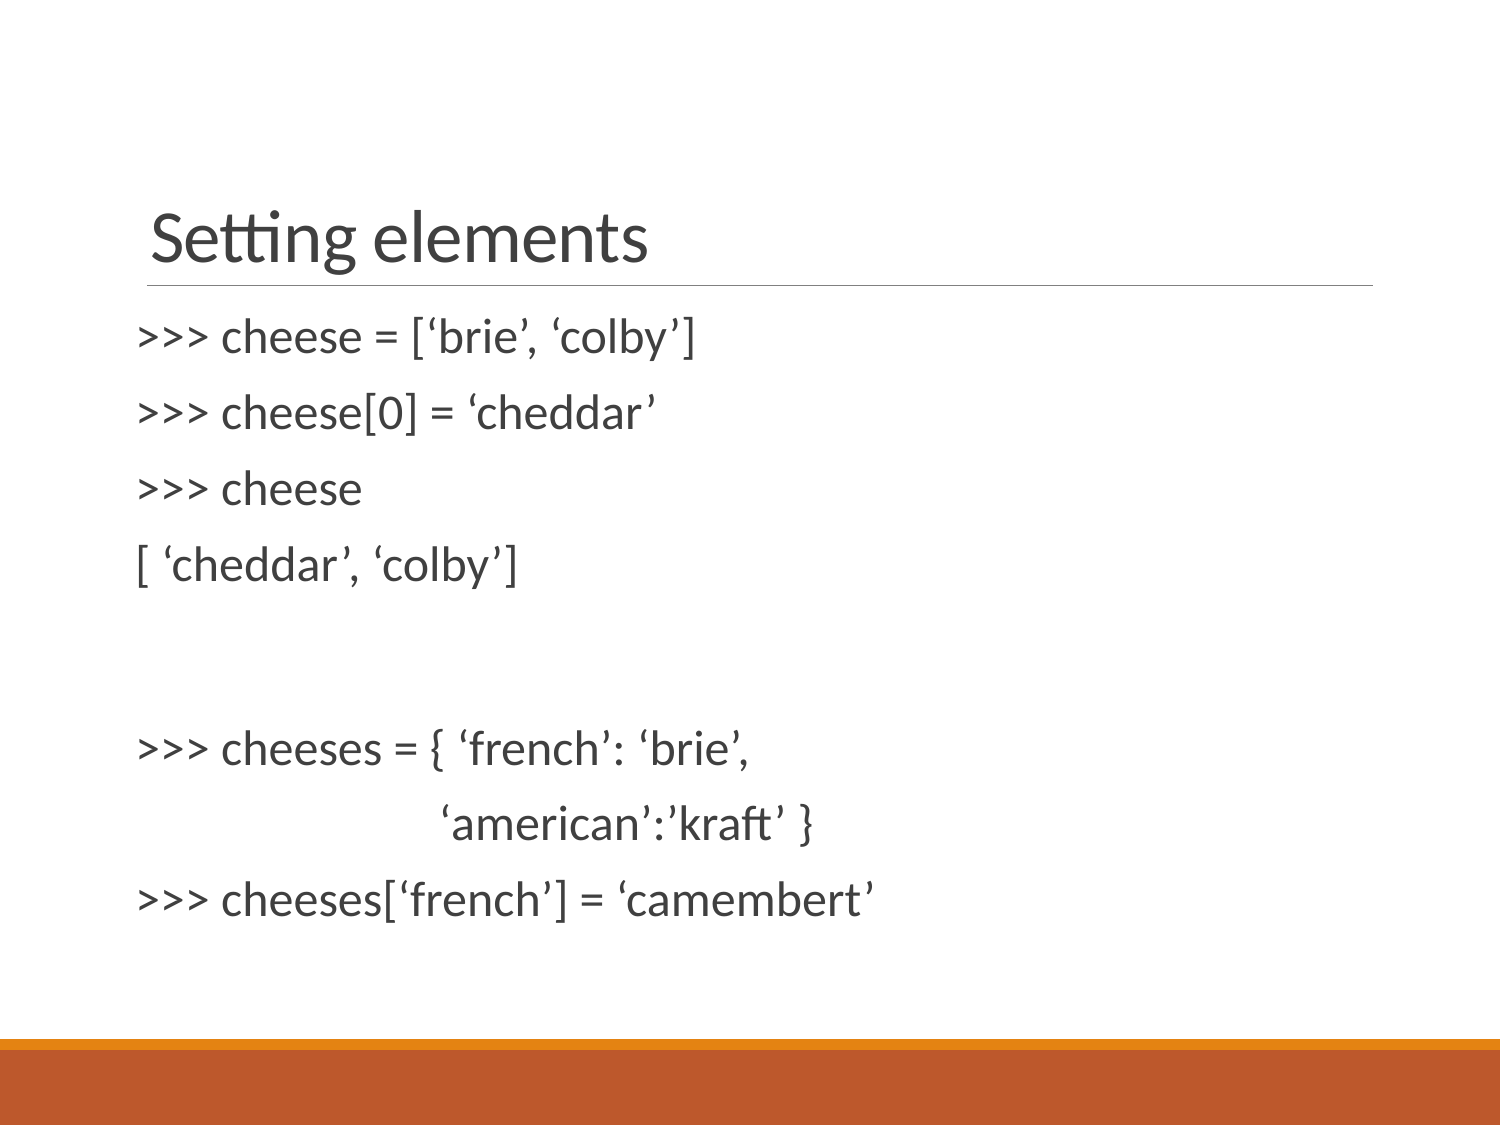

# Setting elements
>>> cheese = [‘brie’, ‘colby’]
>>> cheese[0] = ‘cheddar’
>>> cheese
[ ‘cheddar’, ‘colby’]
>>> cheeses = { ‘french’: ‘brie’,
                           ‘american’:’kraft’ }
>>> cheeses[‘french’] = ‘camembert’